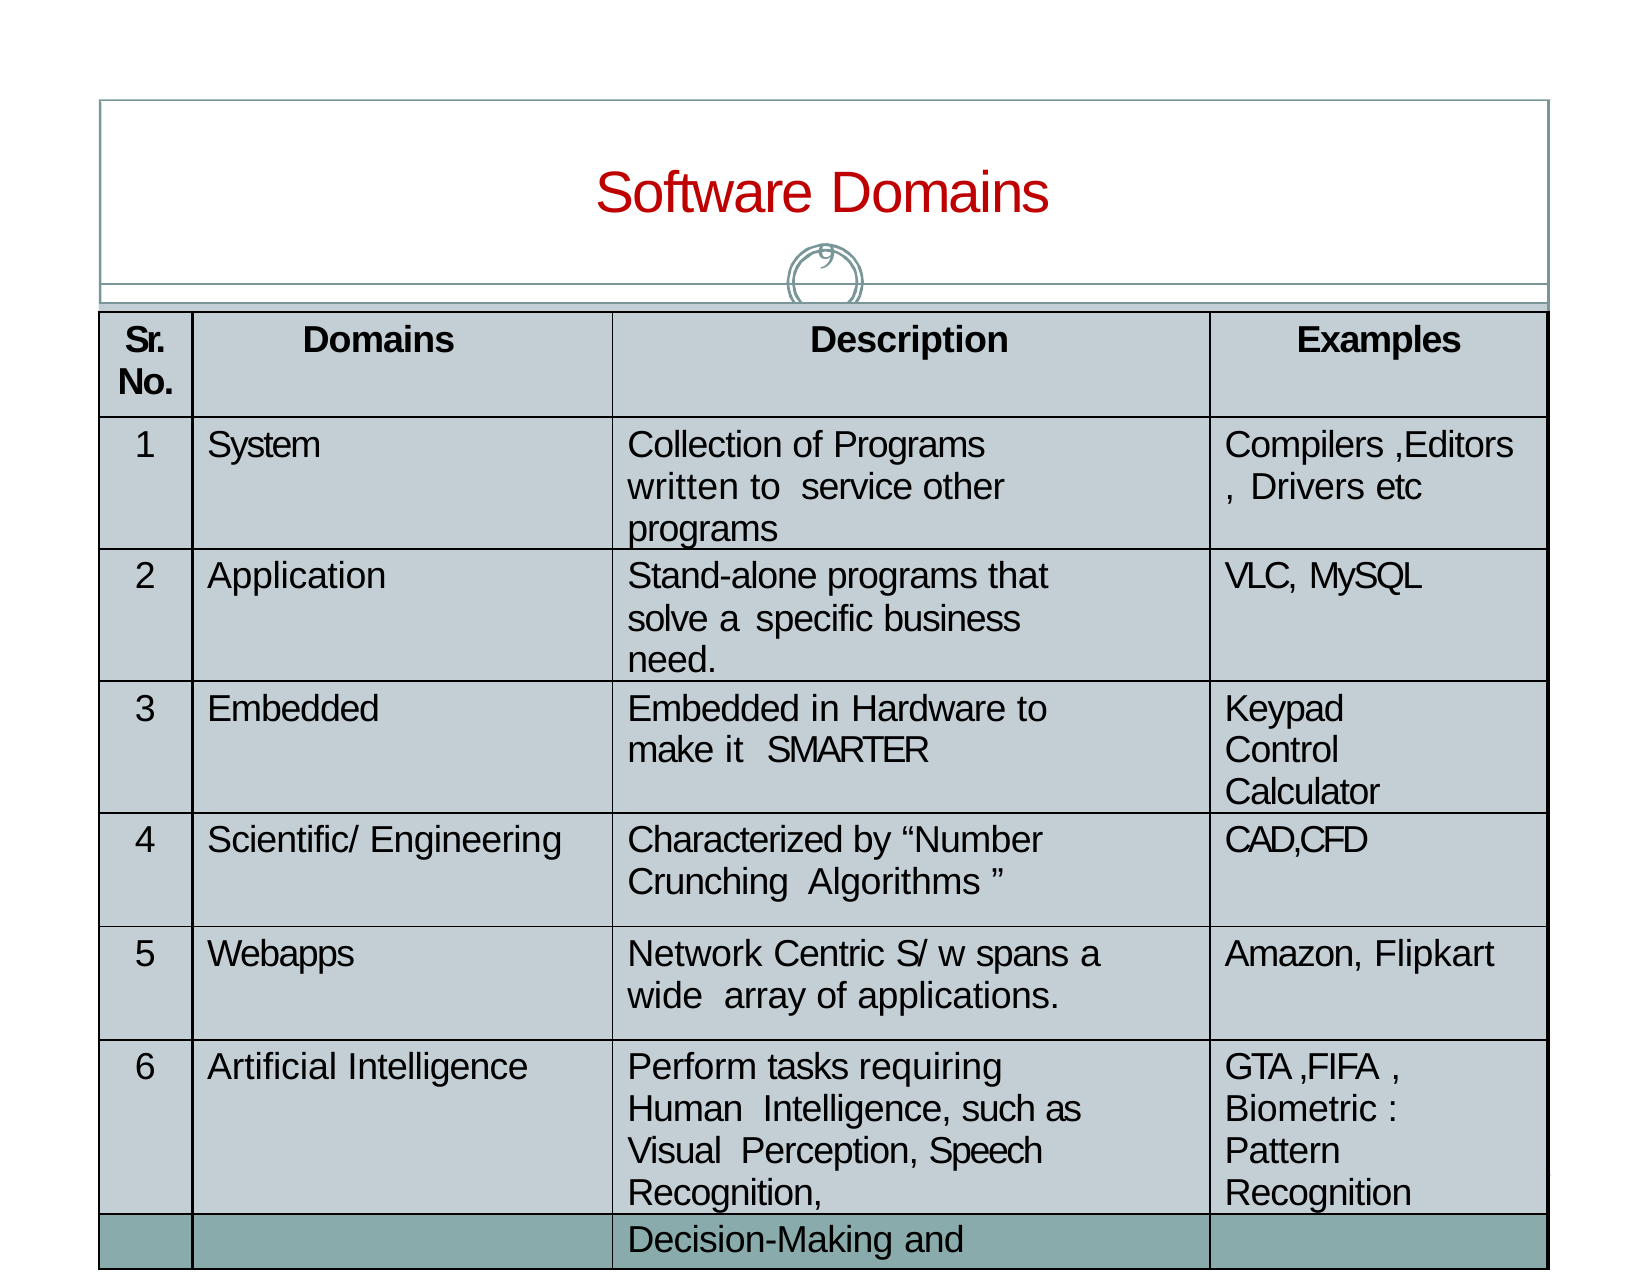

| Software Domains 9 |  |  |  |
| --- | --- | --- | --- |
|  |  |  |  |
|  |  |  |  |
| Sr. No. | Domains | Description | Examples |
| 1 | System | Collection of Programs written to service other programs | Compilers ,Editors , Drivers etc |
| 2 | Application | Stand-alone programs that solve a specific business need. | VLC, MySQL |
| 3 | Embedded | Embedded in Hardware to make it SMARTER | Keypad Control Calculator |
| 4 | Scientific/ Engineering | Characterized by “Number Crunching Algorithms ” | CAD,CFD |
| 5 | Webapps | Network Centric S/ w spans a wide array of applications. | Amazon, Flipkart |
| 6 | Artificial Intelligence | Perform tasks requiring Human Intelligence, such as Visual Perception, Speech Recognition, | GTA ,FIFA , Biometric : Pattern Recognition |
|  |  | Decision-Making and |  |